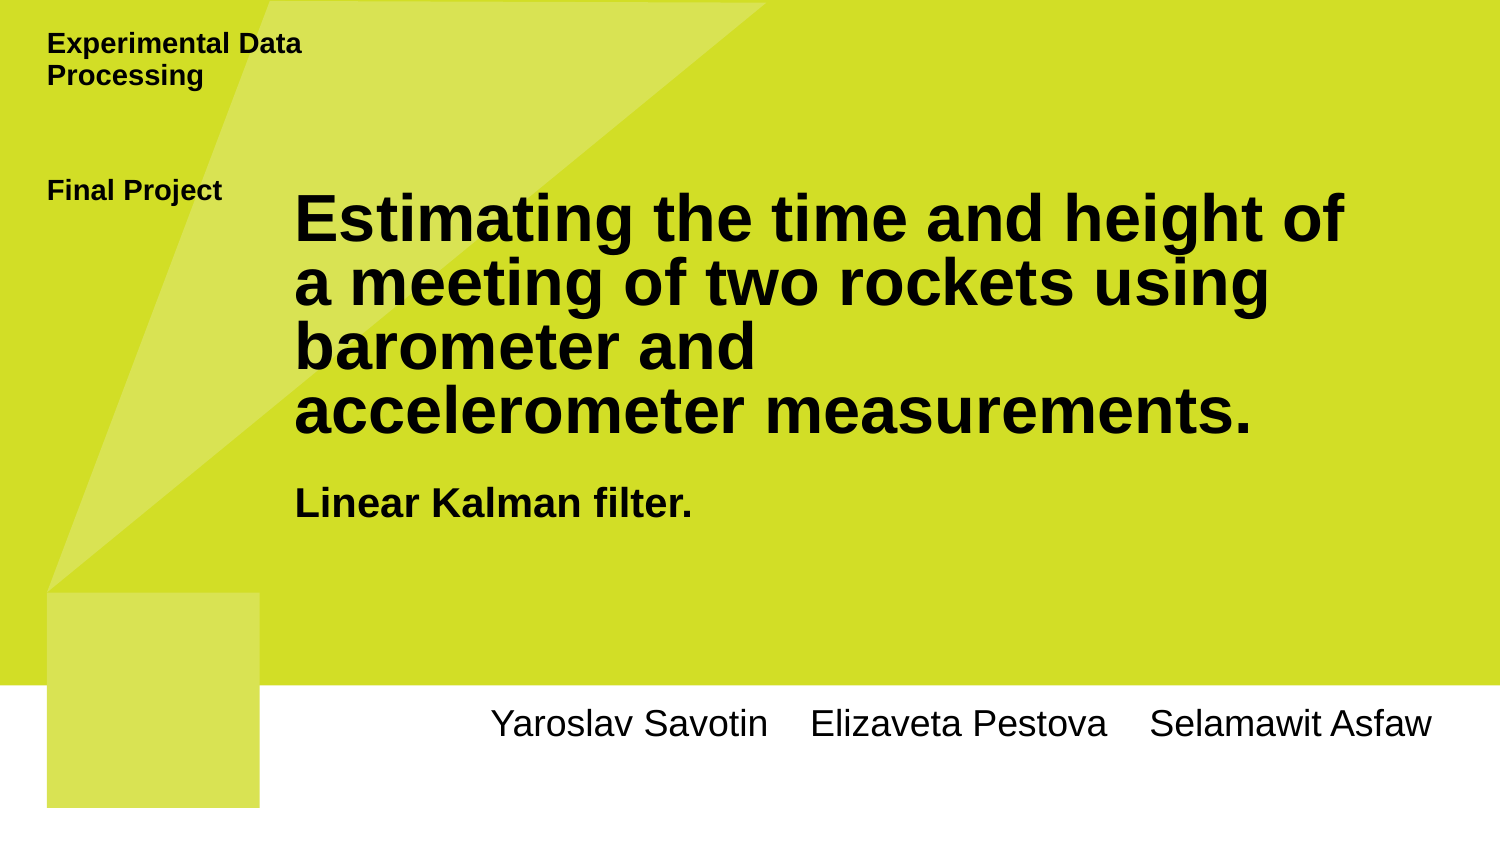

Experimental Data Processing
# Estimating the time and height of a meeting of two rockets using barometer and accelerometer measurements. Linear Kalman filter.
Final Project
Yaroslav Savotin    Elizaveta Pestova    Selamawit Asfaw